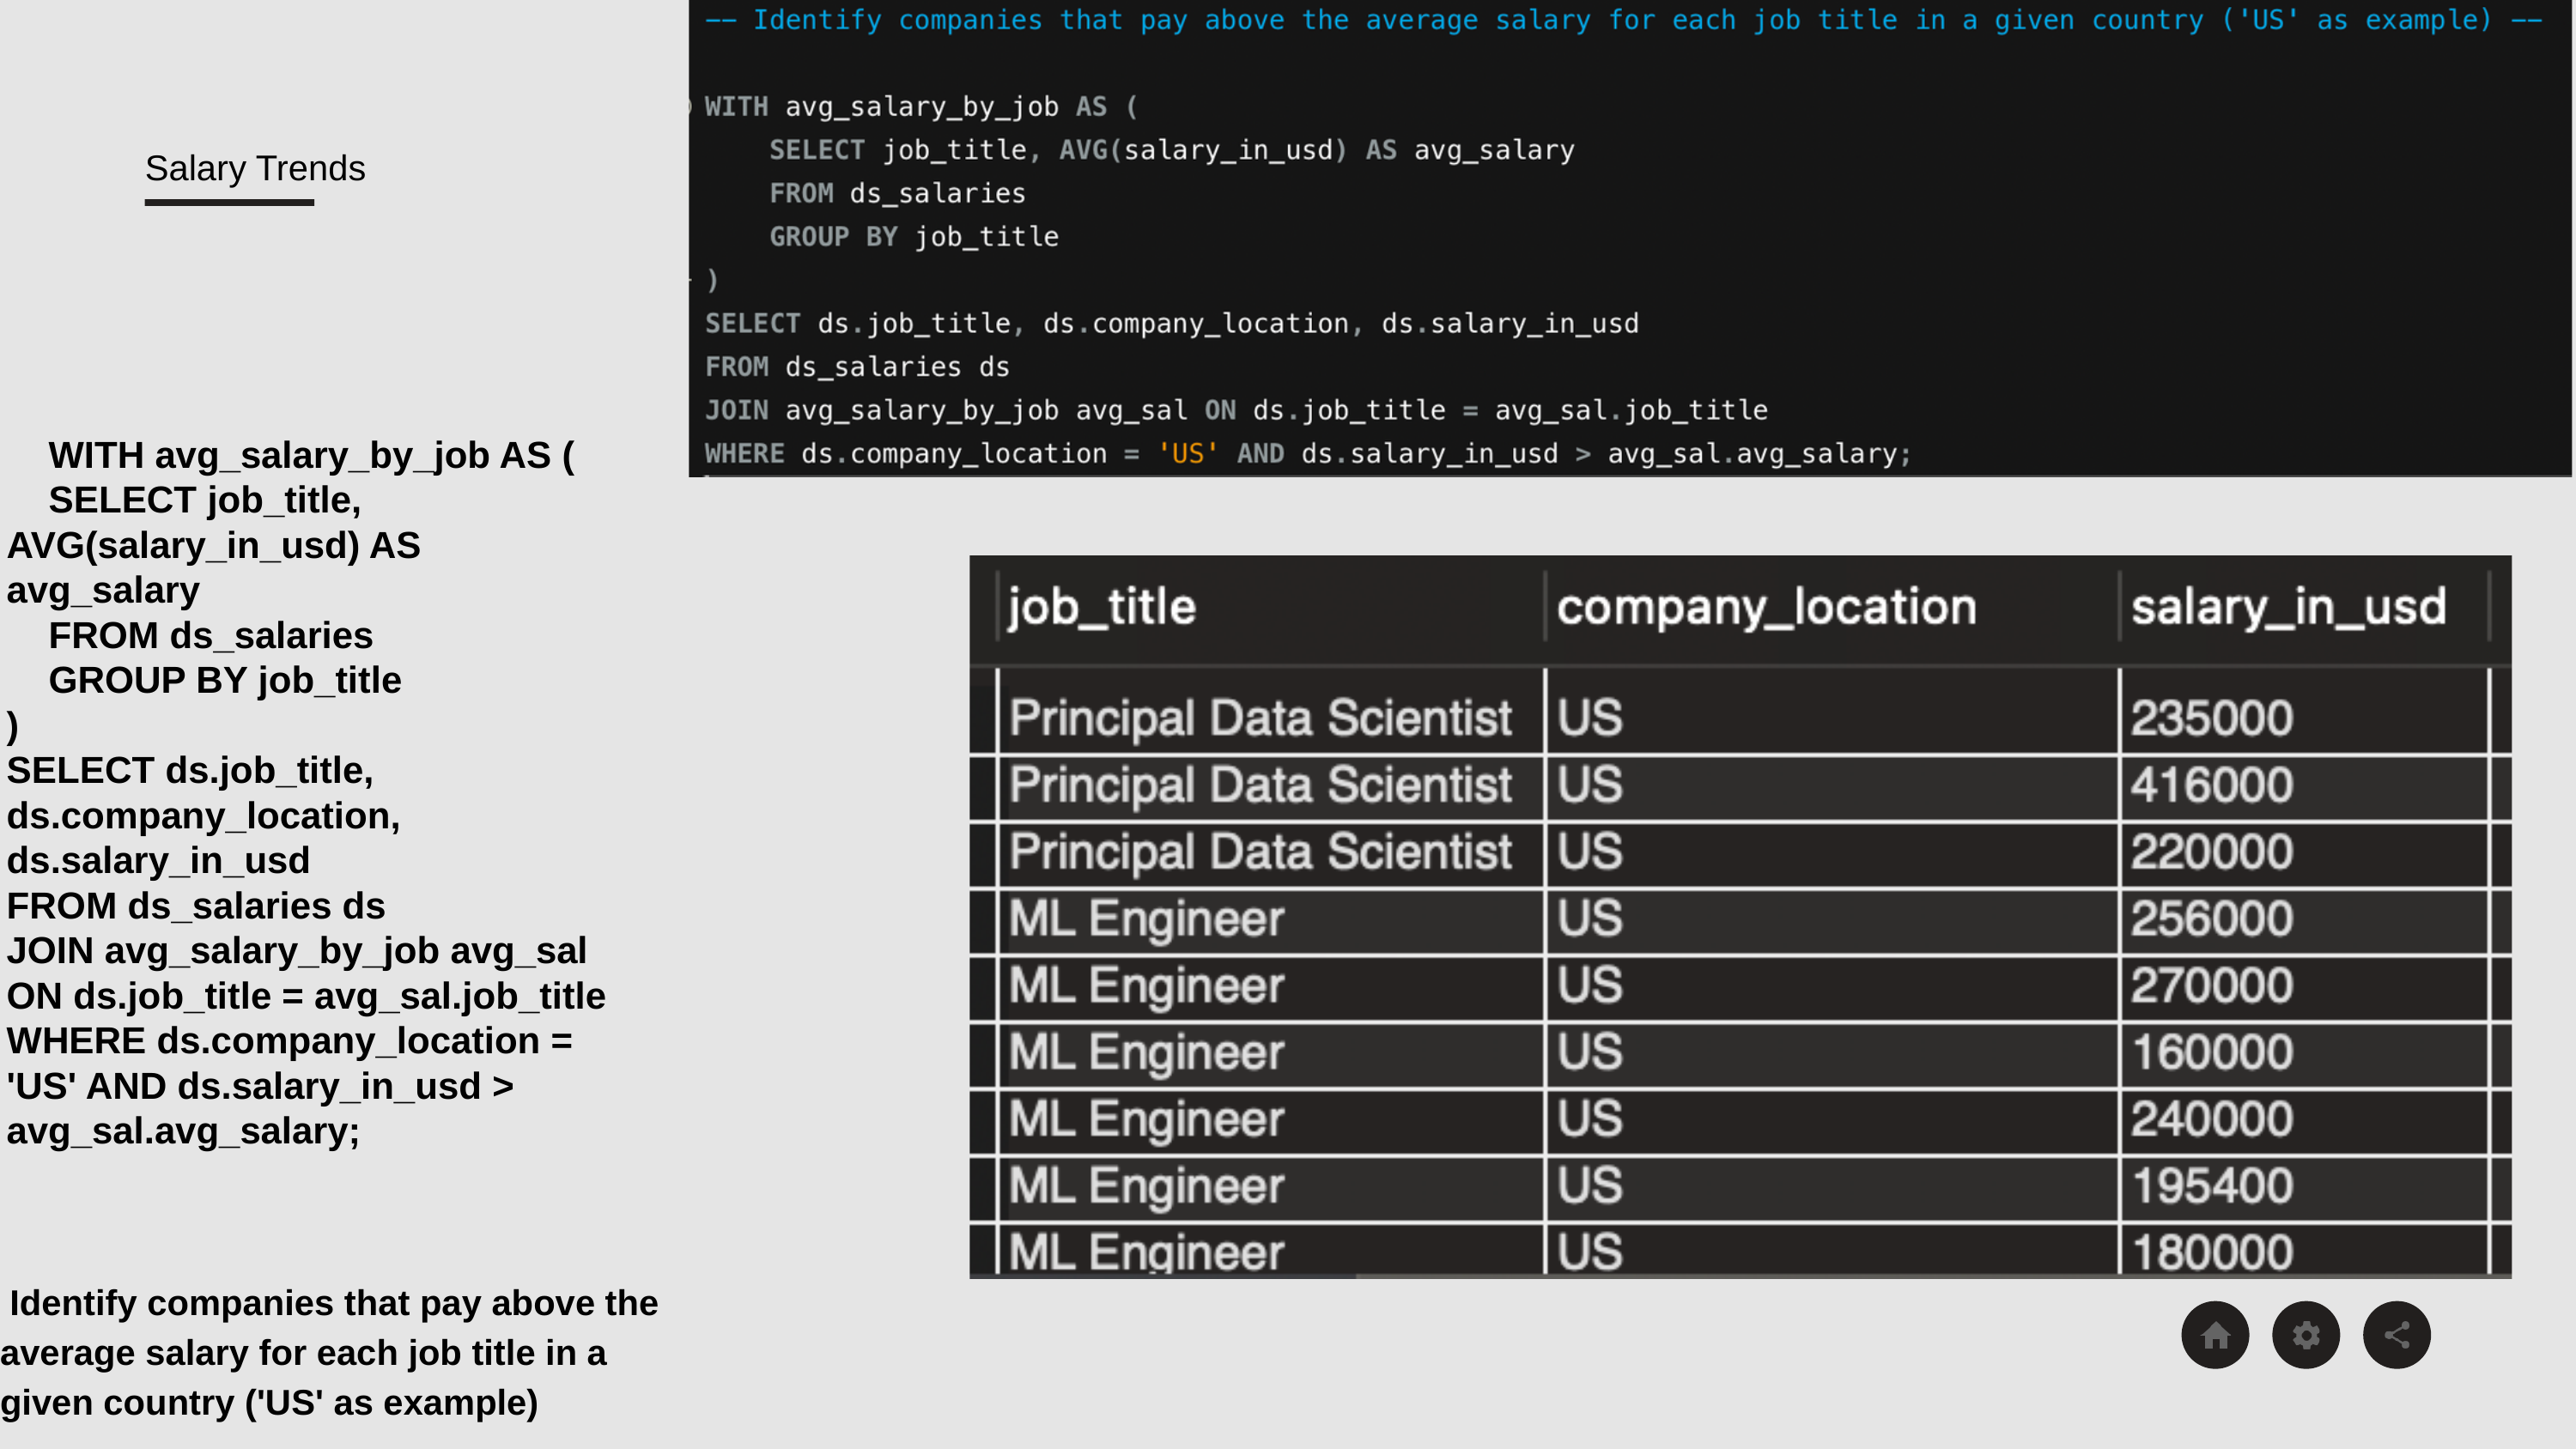

Salary Trends

    WITH avg_salary_by_job AS (
    SELECT job_title, AVG(salary_in_usd) AS avg_salary
    FROM ds_salaries
    GROUP BY job_title
)
SELECT ds.job_title, ds.company_location, ds.salary_in_usd
FROM ds_salaries ds
JOIN avg_salary_by_job avg_sal ON ds.job_title = avg_sal.job_title
WHERE ds.company_location = 'US' AND ds.salary_in_usd > avg_sal.avg_salary;

 Identify companies that pay above the average salary for each job title in a given country ('US' as example)